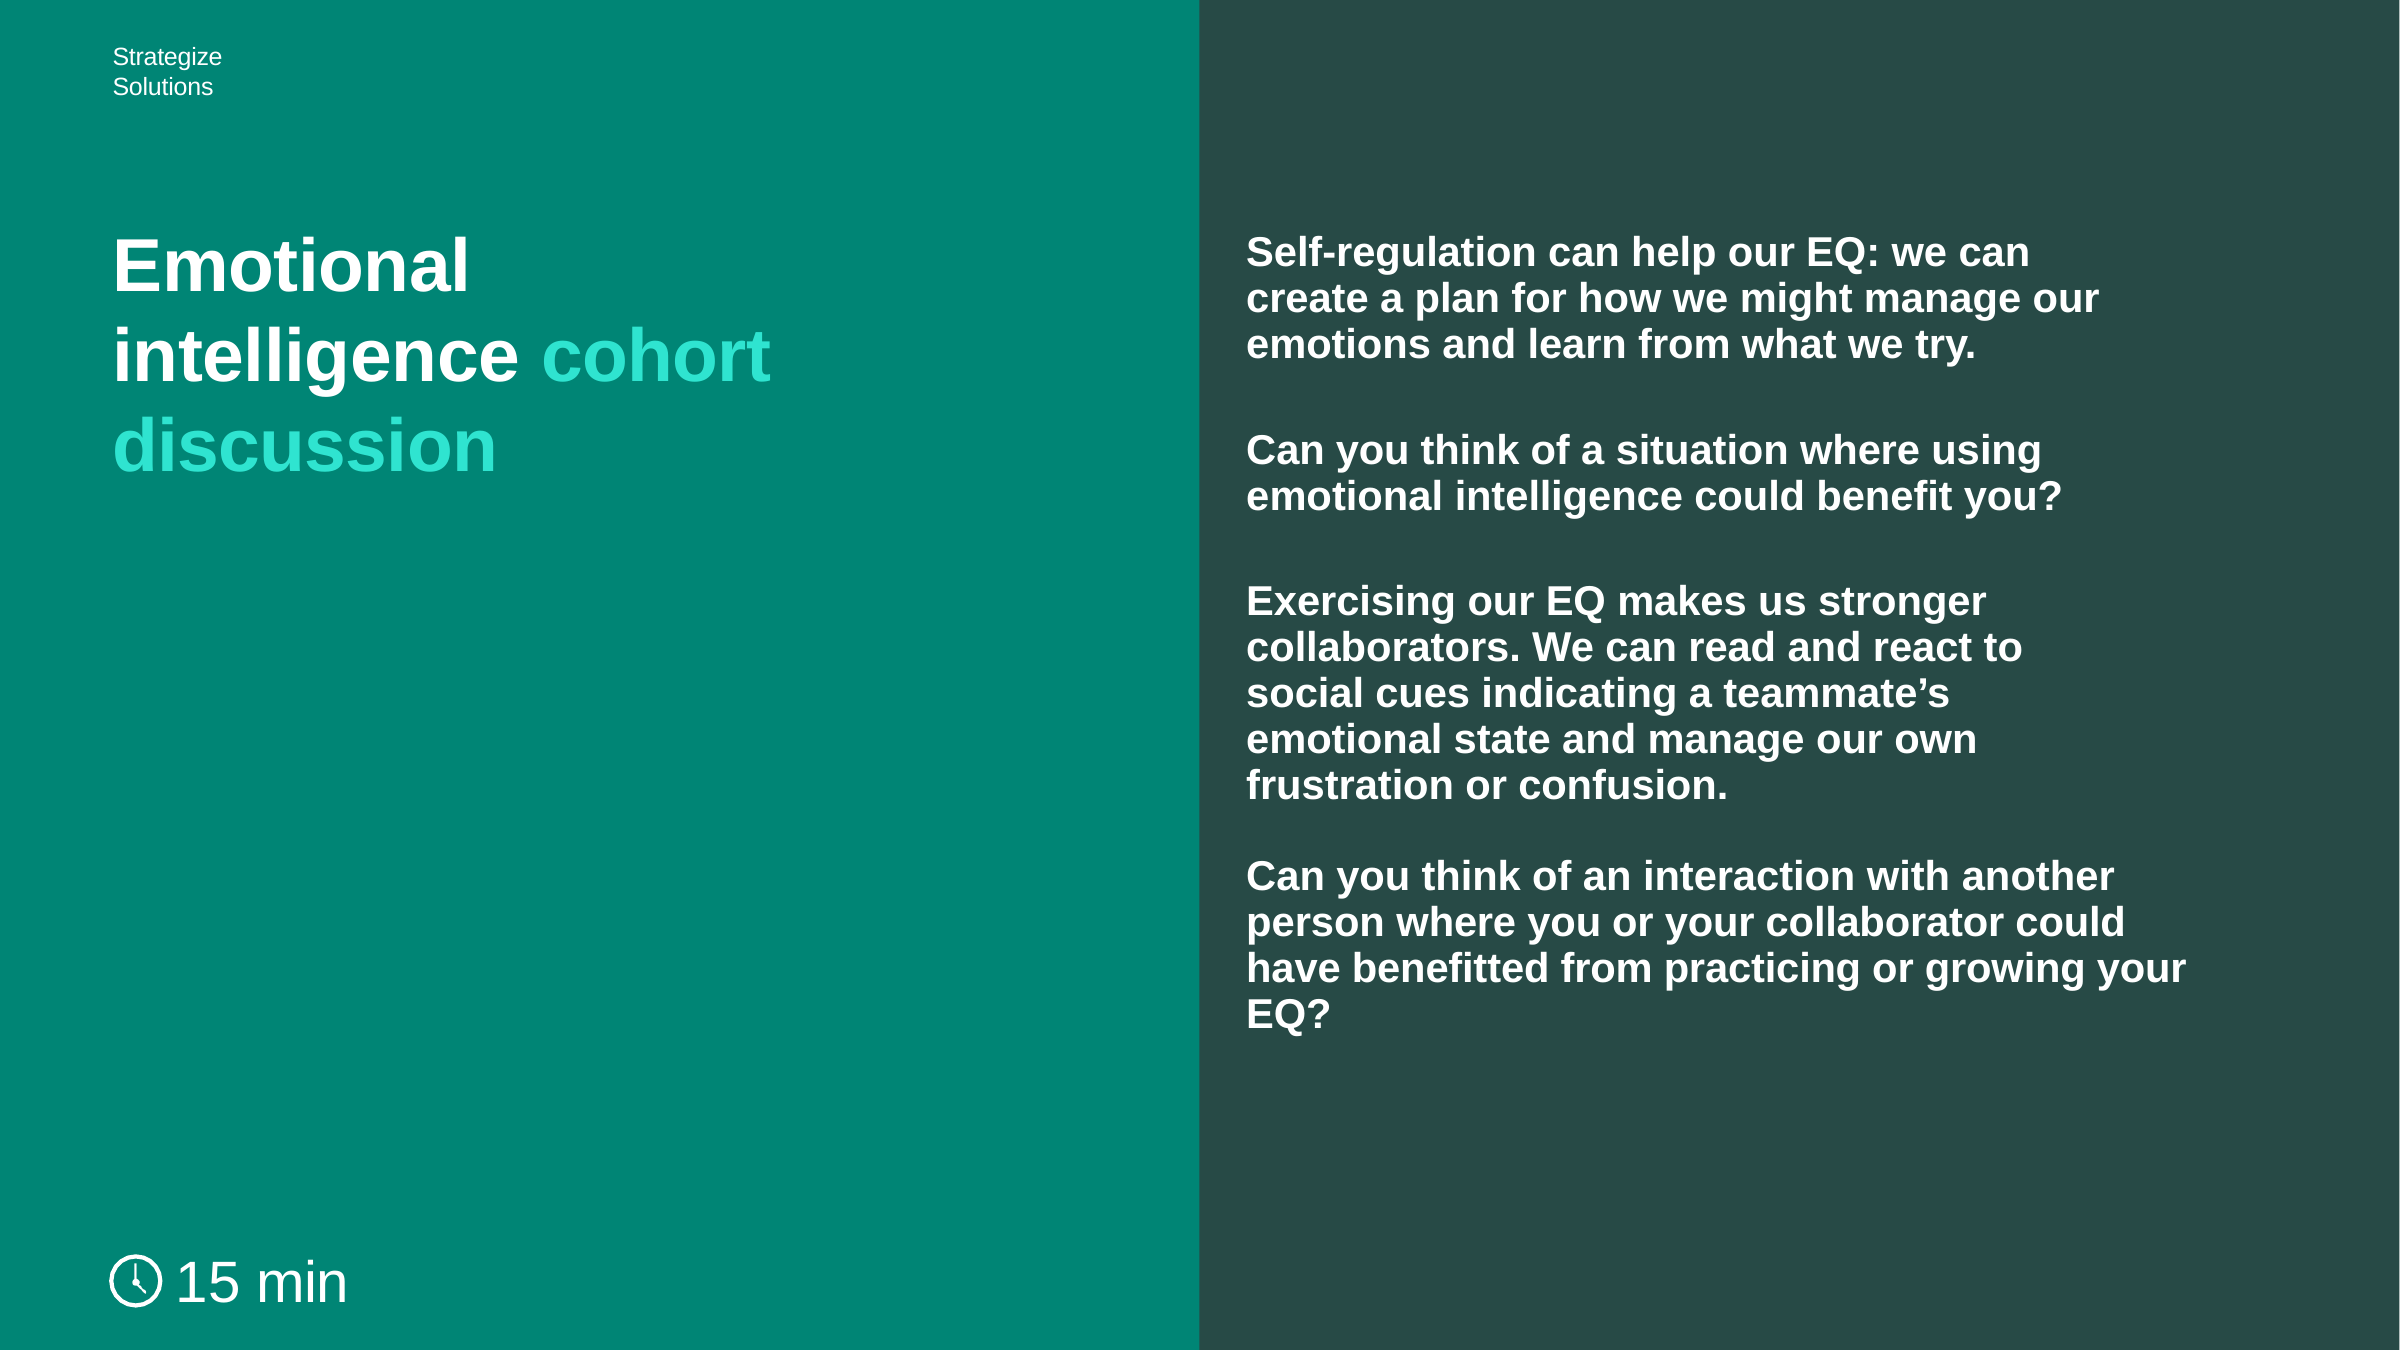

Strategize Solutions
# Emotional intelligence cohort discussion
Self-regulation can help our EQ: we can create a plan for how we might manage our emotions and learn from what we try.

Can you think of a situation where using emotional intelligence could benefit you?

Exercising our EQ makes us stronger collaborators. We can read and react to social cues indicating a teammate’s emotional state and manage our own frustration or confusion.
Can you think of an interaction with another person where you or your collaborator could have benefitted from practicing or growing your EQ?
15 min

76